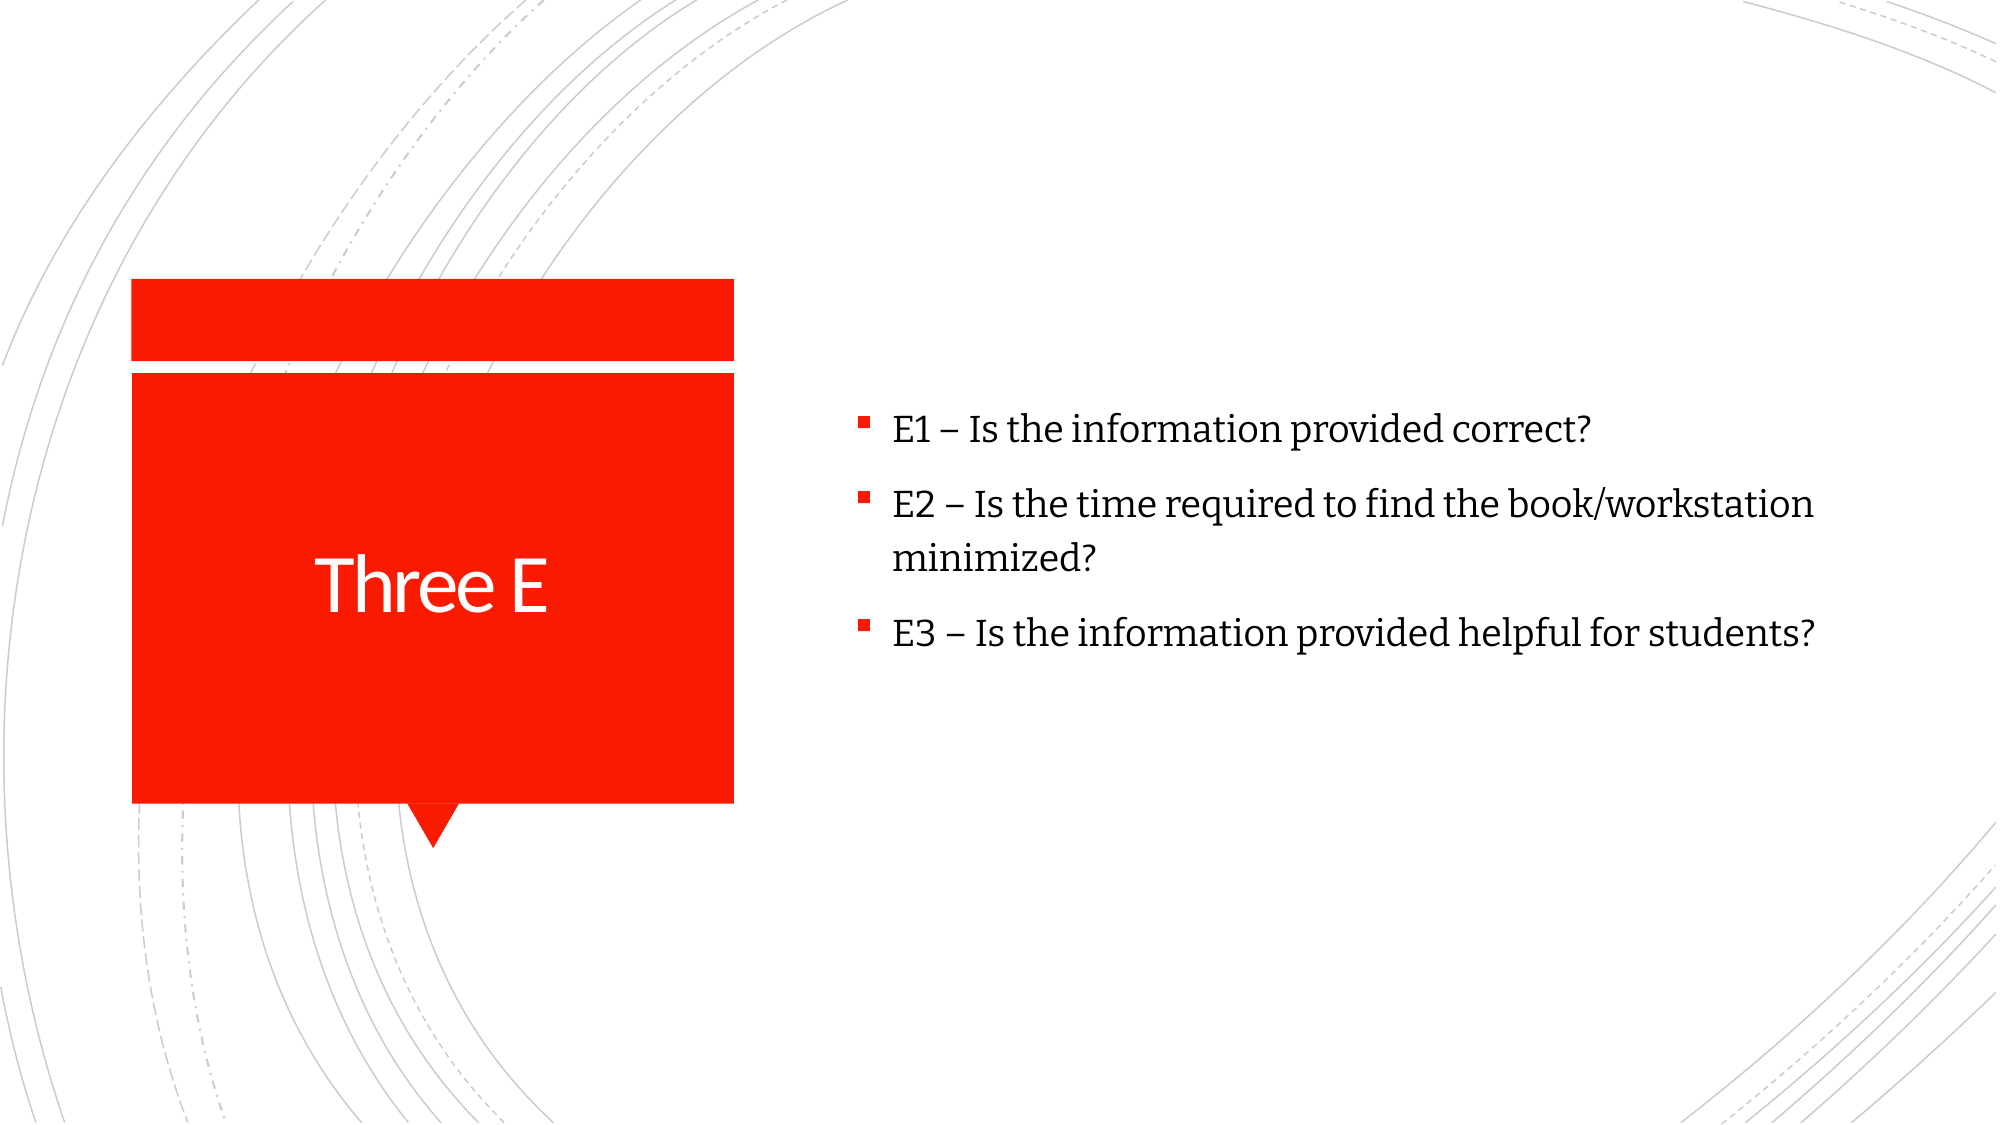

E1 – Is the information provided correct?
E2 – Is the time required to find the book/workstation minimized?
E3 – Is the information provided helpful for students?

# Three E